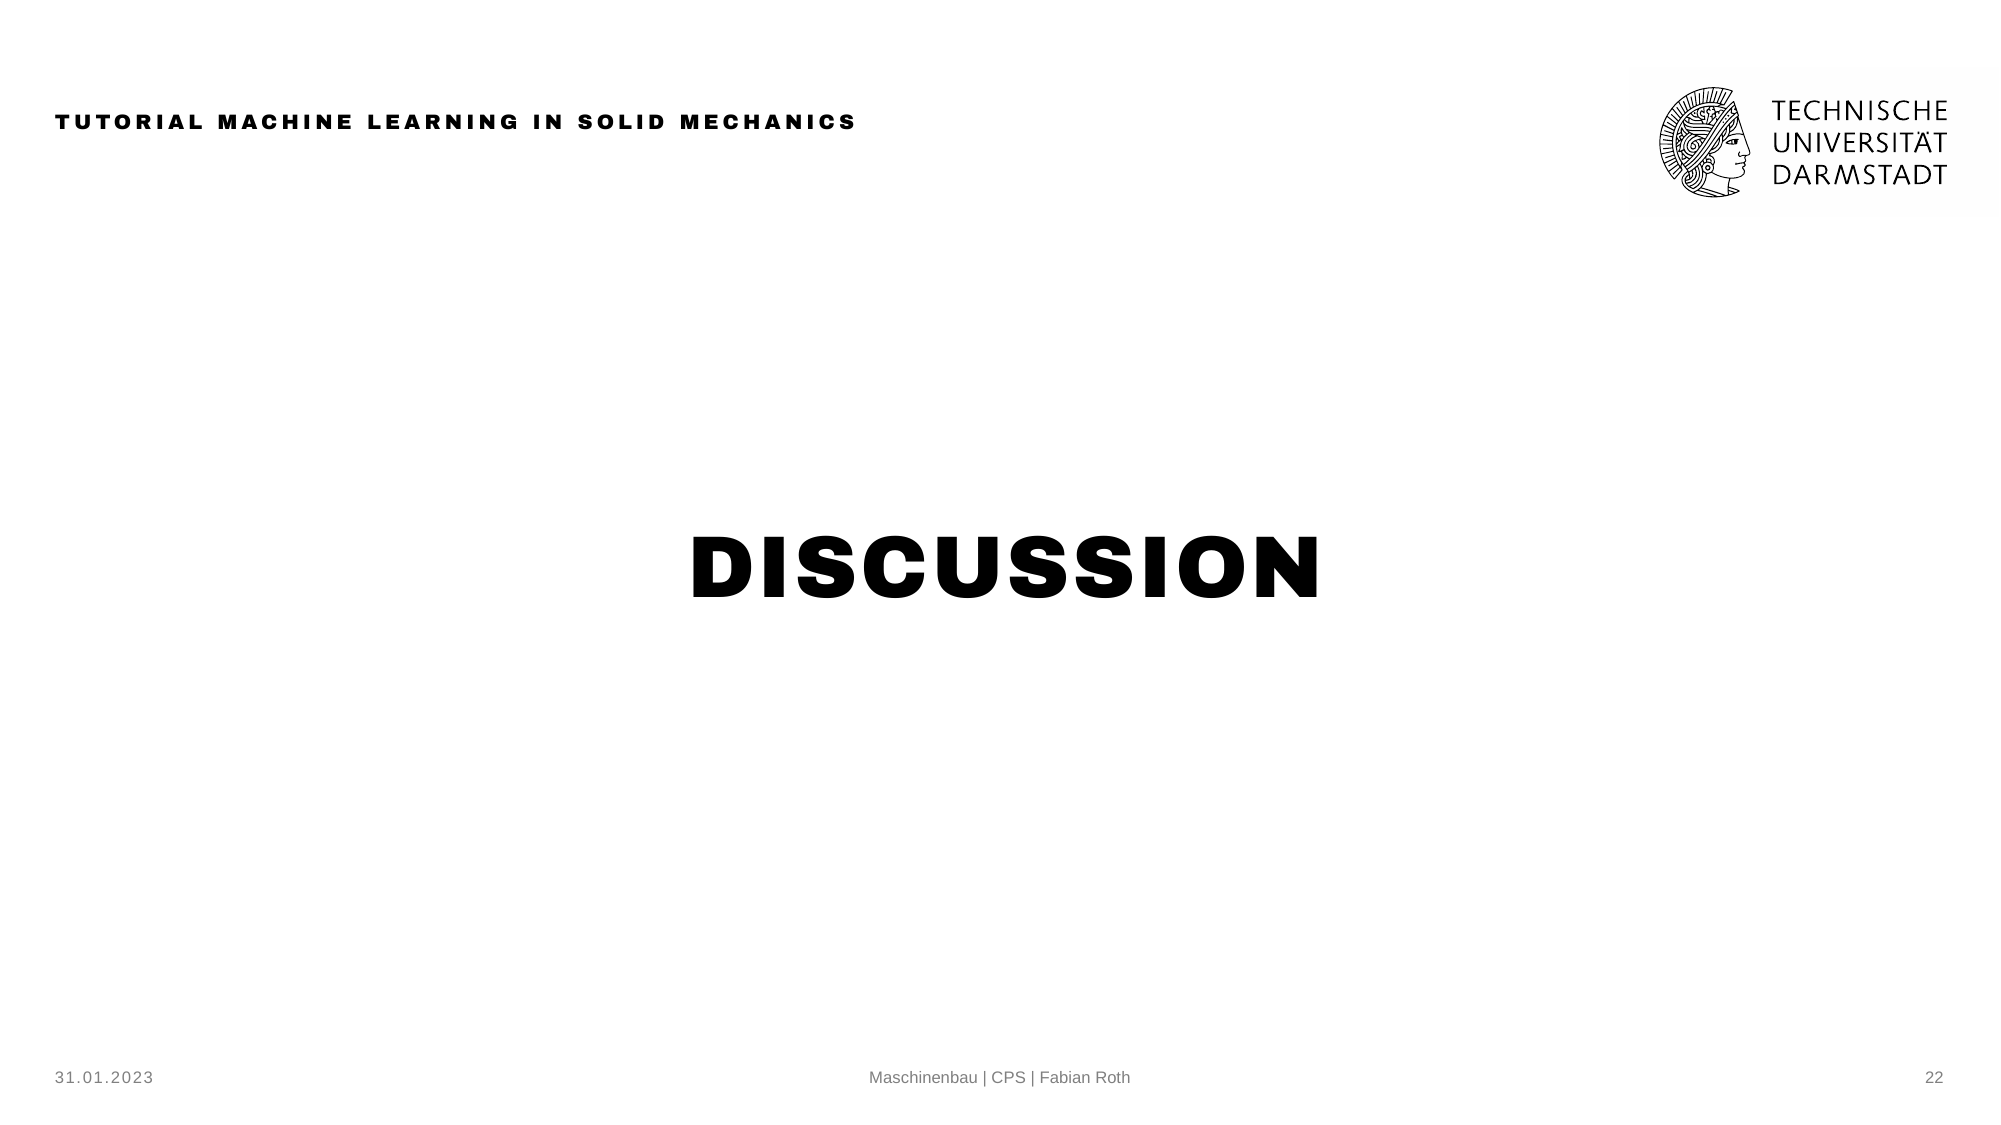

# Tutorial Machine Learning in Solid Mechanics
Discussion
31.01.2023
Maschinenbau | CPS | Fabian Roth
22